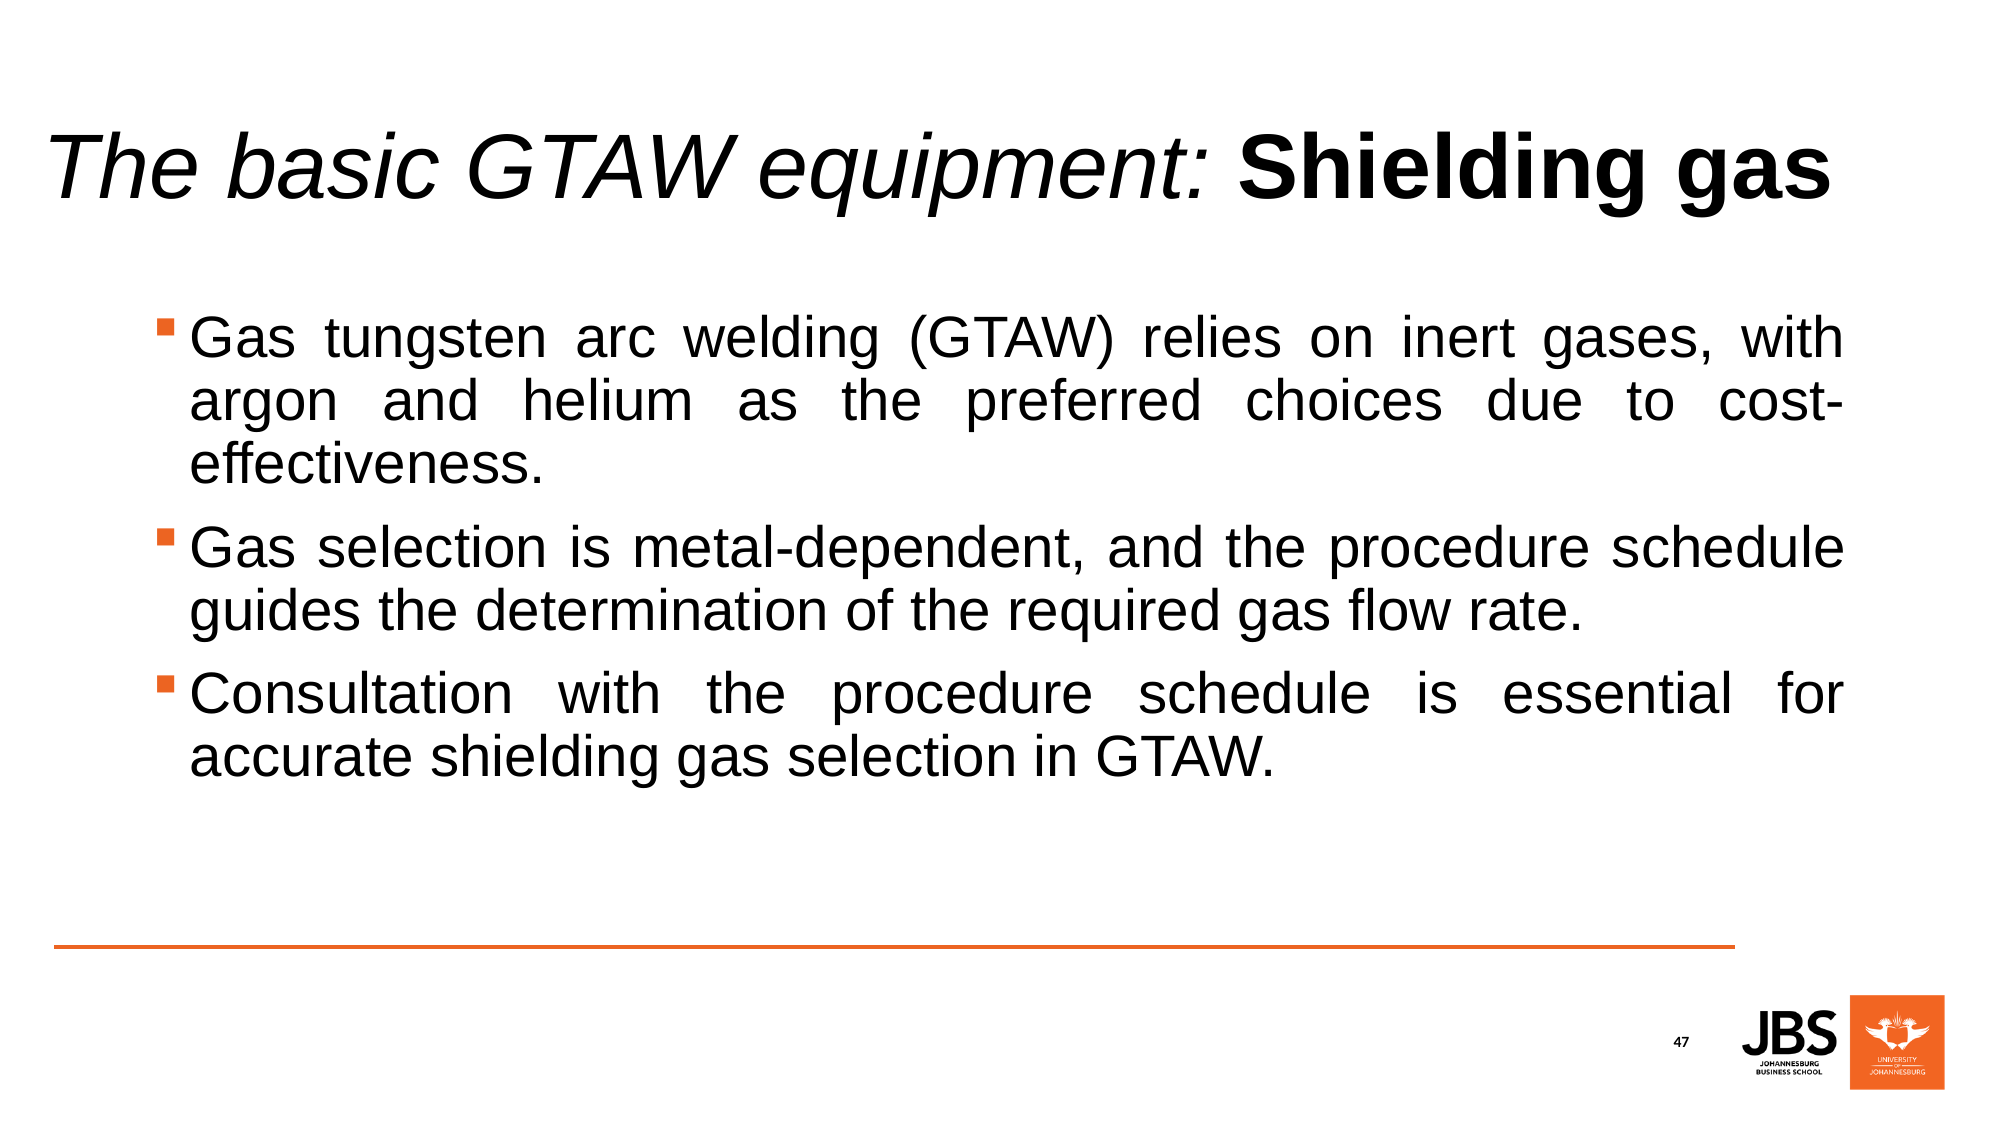

# The basic GTAW equipment: Shielding gas
Gas tungsten arc welding (GTAW) relies on inert gases, with argon and helium as the preferred choices due to cost-effectiveness.
Gas selection is metal-dependent, and the procedure schedule guides the determination of the required gas flow rate.
Consultation with the procedure schedule is essential for accurate shielding gas selection in GTAW.